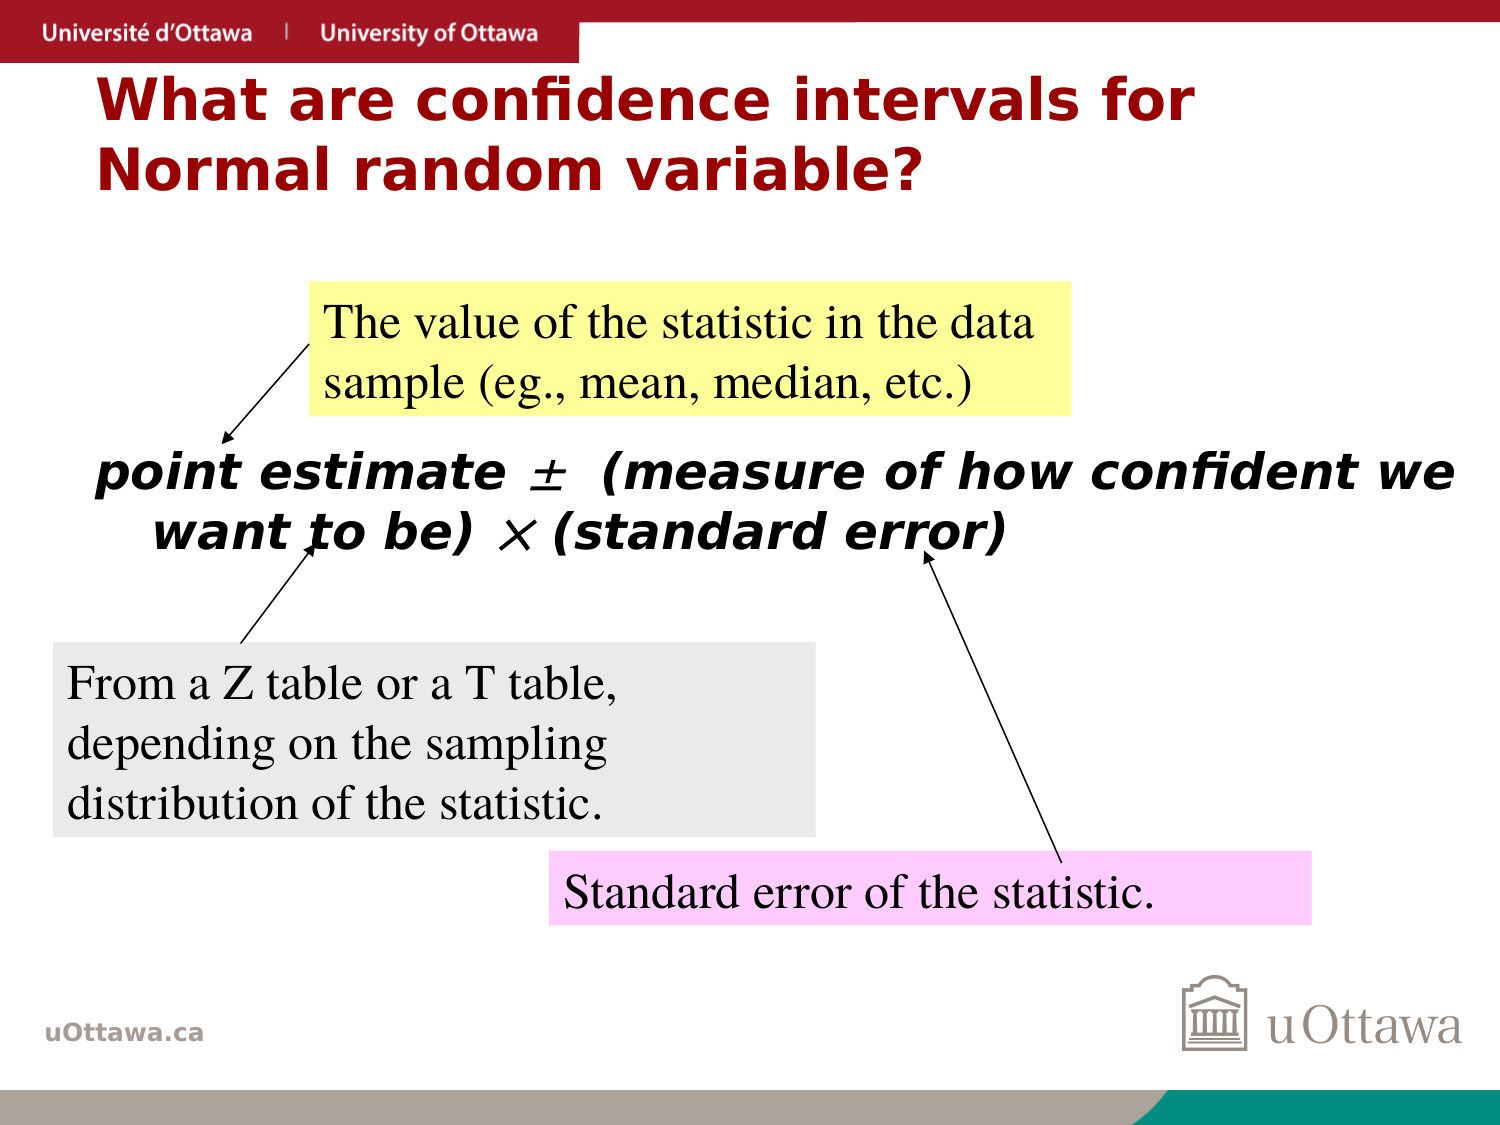

# What are confidence intervals for Normal random variable?
The value of the statistic in the data sample (eg., mean, median, etc.)

point estimate ±  (measure of how confident we want to be) × (standard error)

From a Z table or a T table, depending on the sampling distribution of the statistic.

Standard error of the statistic.